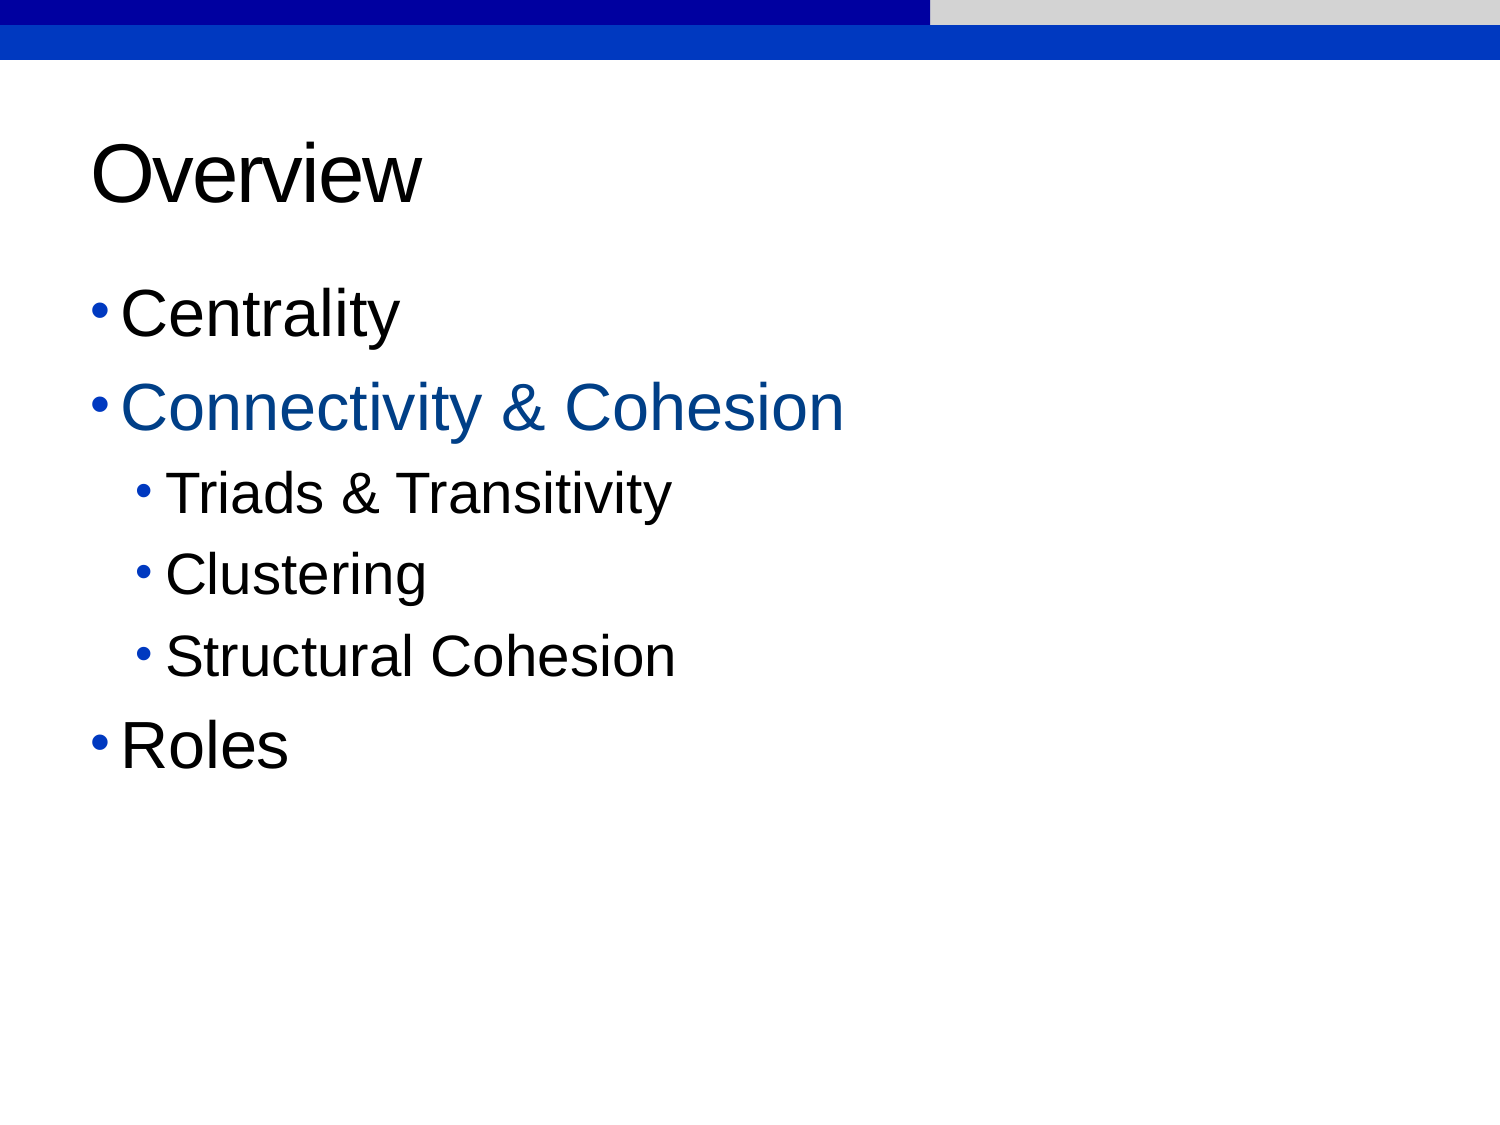

# Overview
Centrality
Connectivity & Cohesion
Triads & Transitivity
Clustering
Structural Cohesion
Roles